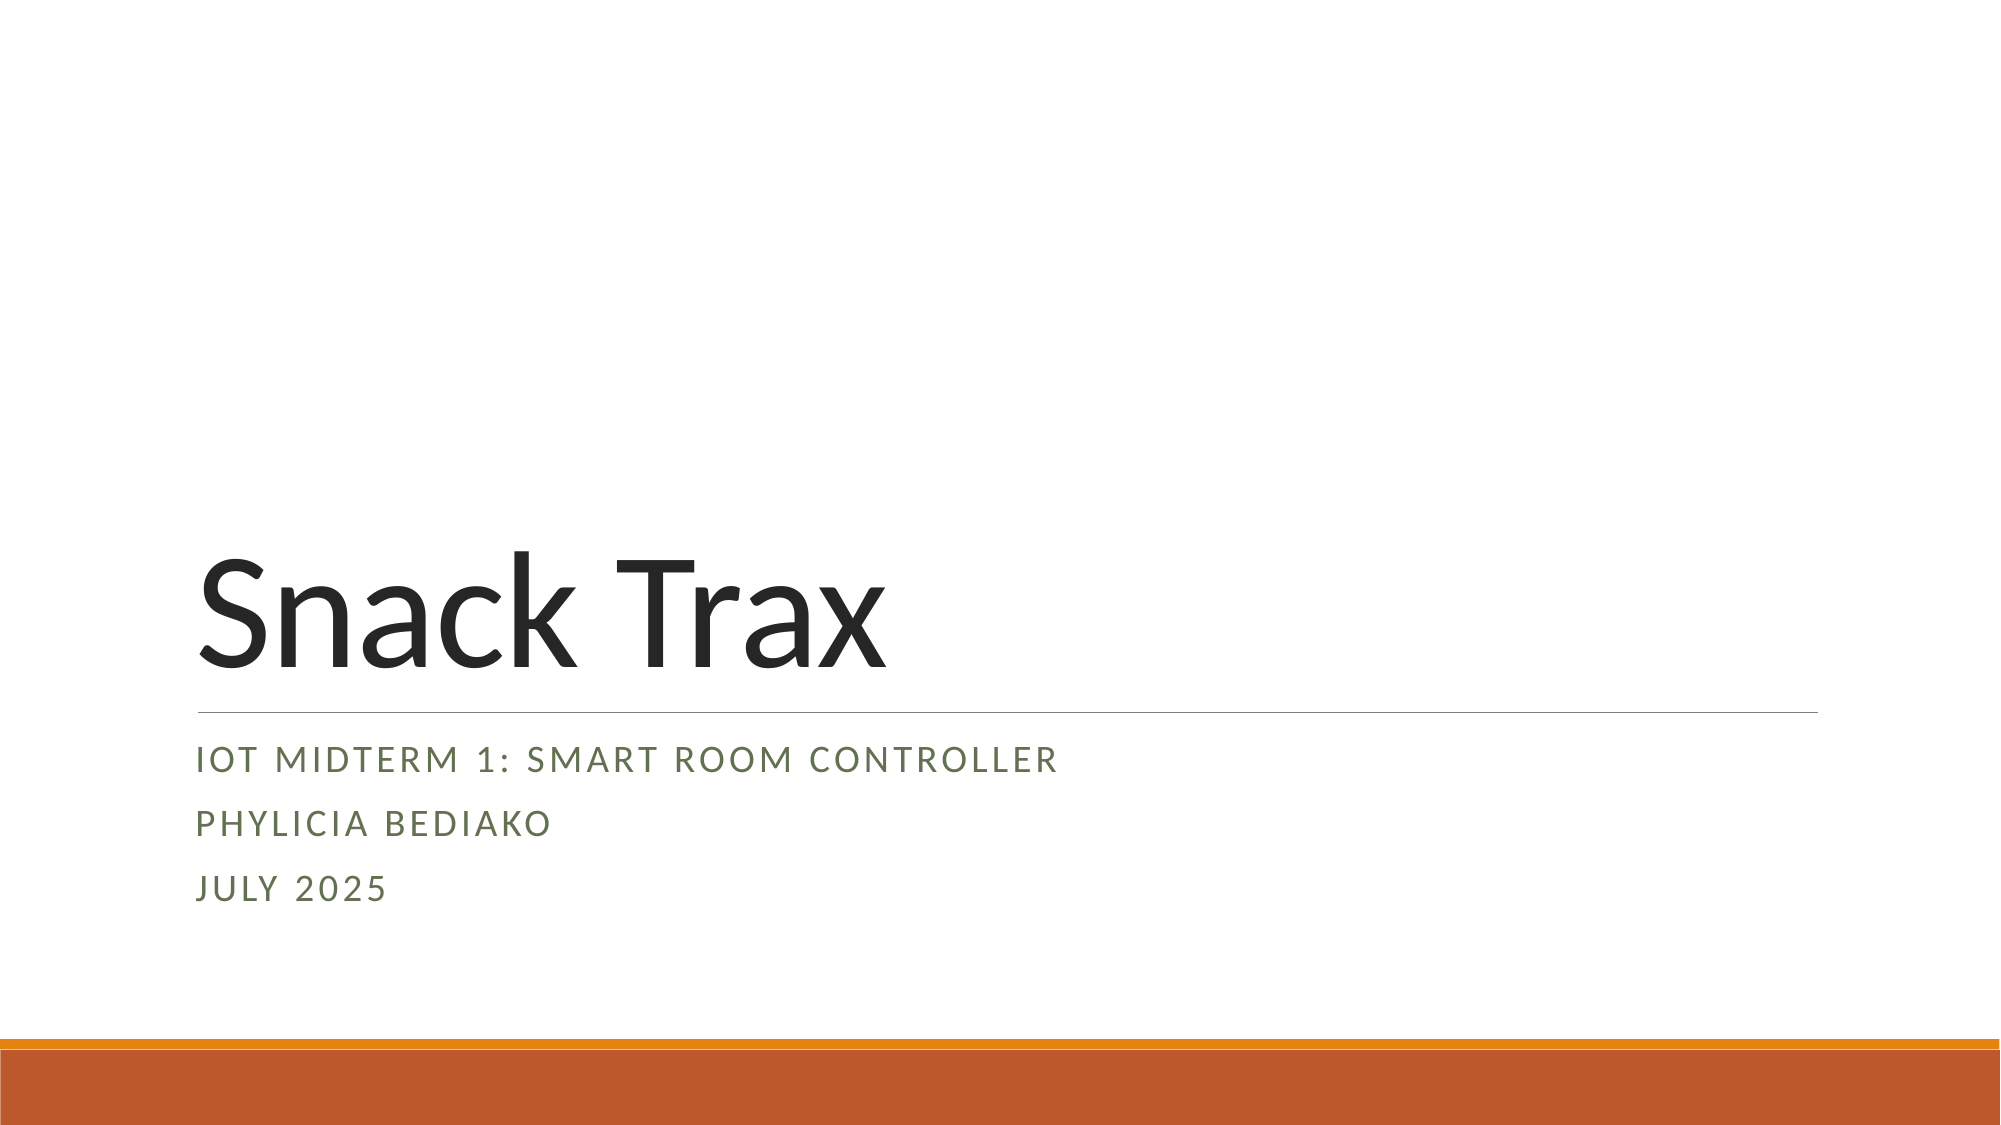

# Snack Trax
IoT Midterm 1: Smart Room Controller
Phylicia Bediako
July 2025